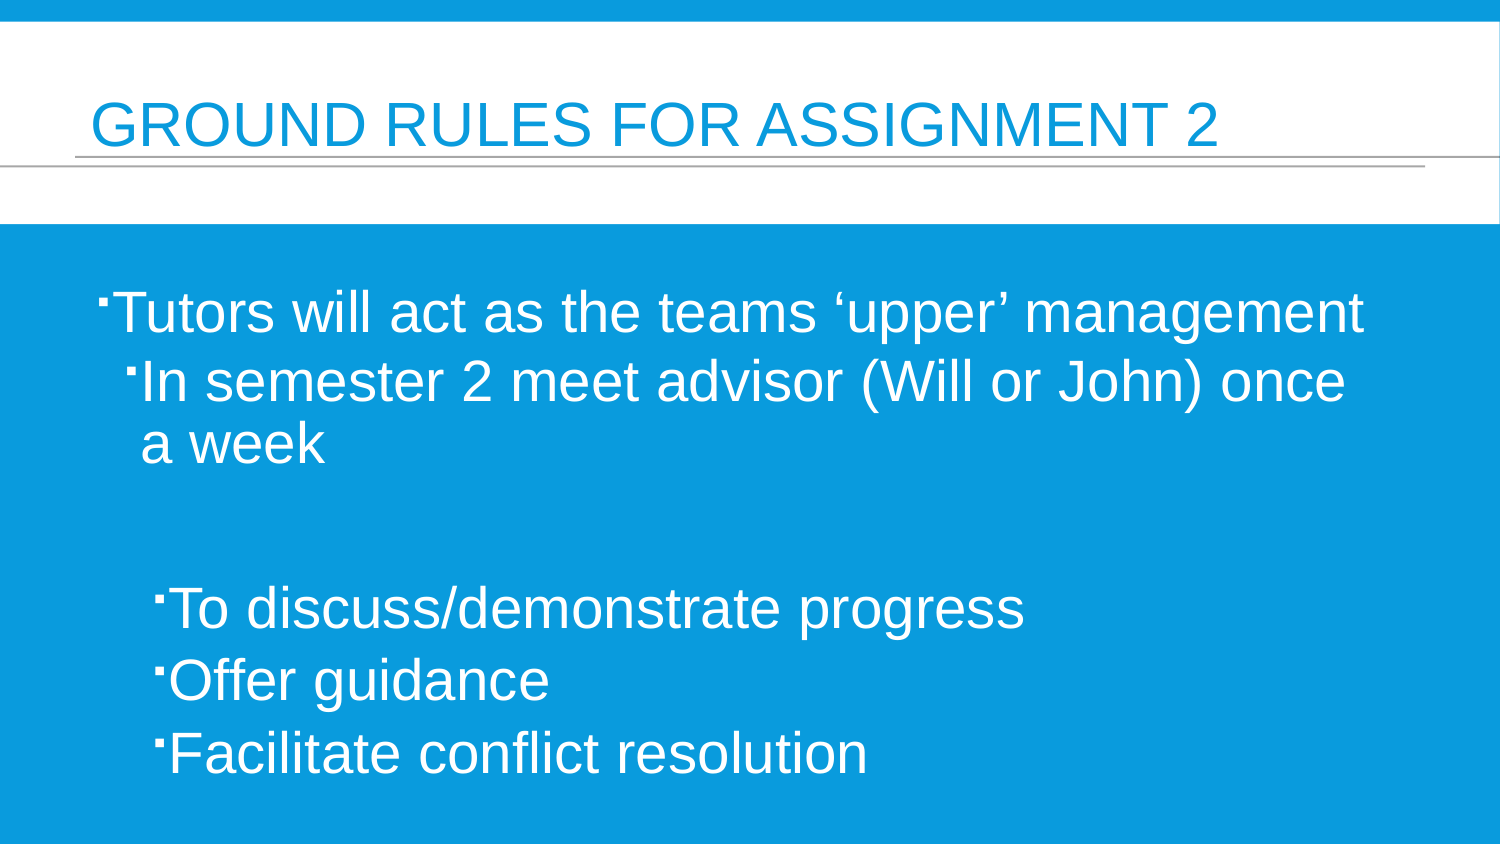

# Ground Rules for assignment 2
Tutors will act as the teams ‘upper’ management
In semester 2 meet advisor (Will or John) once a week

To discuss/demonstrate progress
Offer guidance
Facilitate conflict resolution